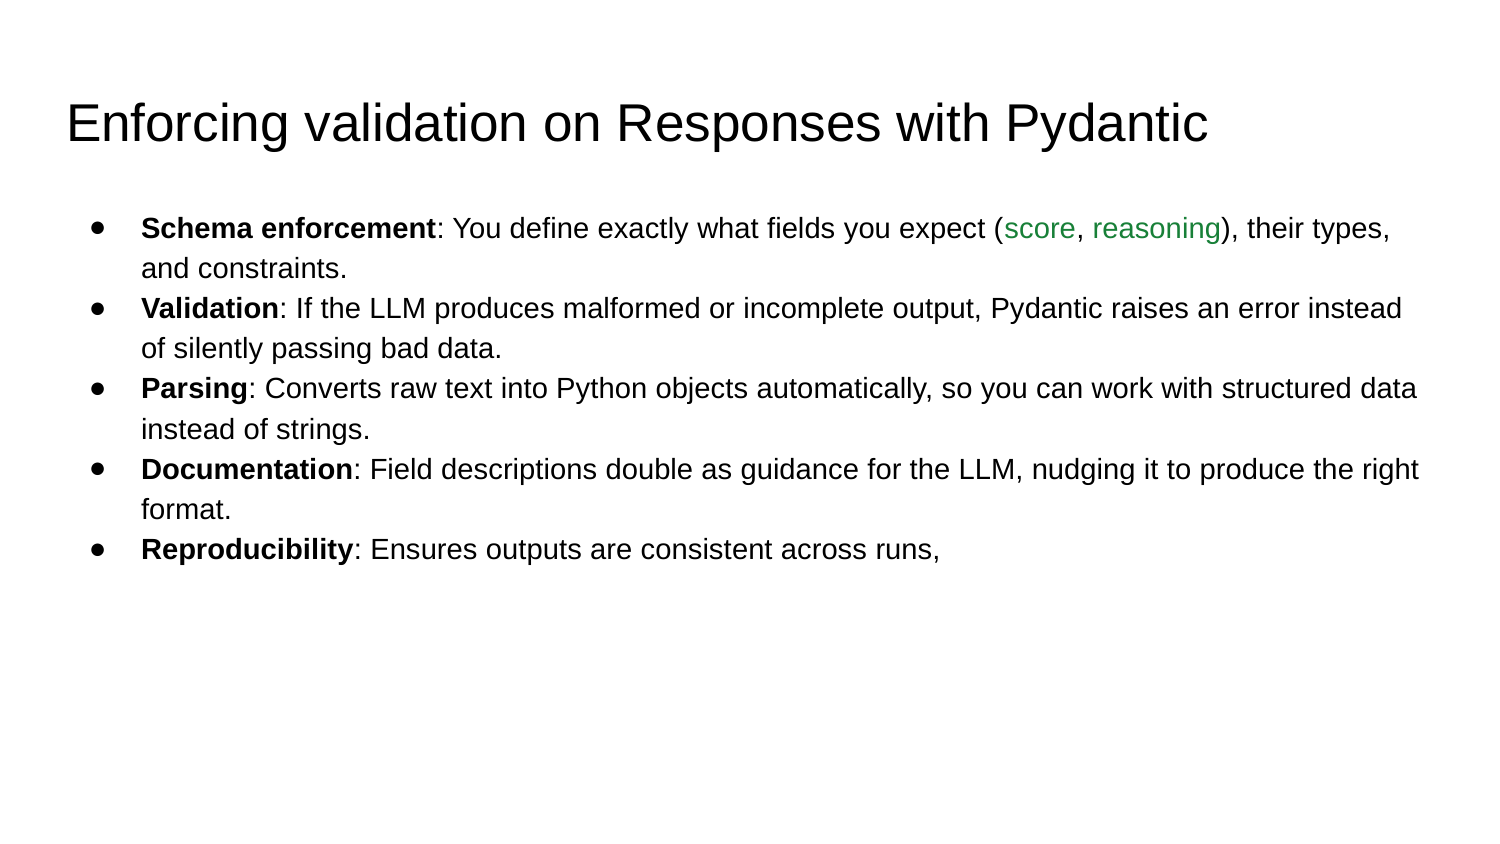

# Enforcing validation on Responses with Pydantic

Schema enforcement: You define exactly what fields you expect (score, reasoning), their types, and constraints.
Validation: If the LLM produces malformed or incomplete output, Pydantic raises an error instead of silently passing bad data.
Parsing: Converts raw text into Python objects automatically, so you can work with structured data instead of strings.
Documentation: Field descriptions double as guidance for the LLM, nudging it to produce the right format.
Reproducibility: Ensures outputs are consistent across runs,